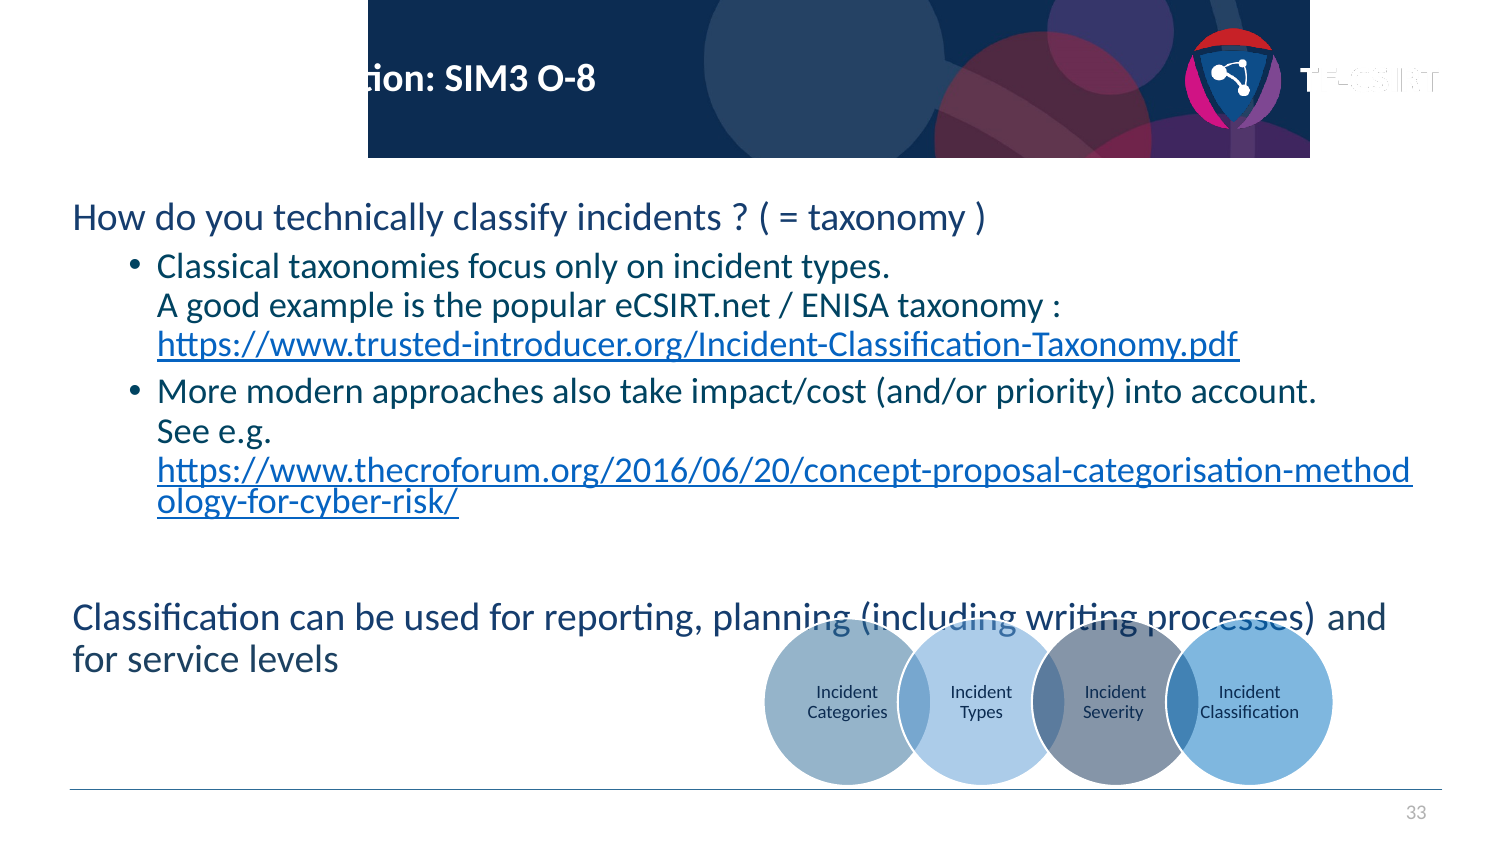

# Incident classification: SIM3 O-8
How do you technically classify incidents ? ( = taxonomy )
Classical taxonomies focus only on incident types.
A good example is the popular eCSIRT.net / ENISA taxonomy :
https://www.trusted-introducer.org/Incident-Classification-Taxonomy.pdf
More modern approaches also take impact/cost (and/or priority) into account.
See e.g. https://www.thecroforum.org/2016/06/20/concept-proposal-categorisation-methodology-for-cyber-risk/

Classification can be used for reporting, planning (including writing processes) and for service levels
Incident Categories
Incident Types
Incident Severity
Incident Classification
33